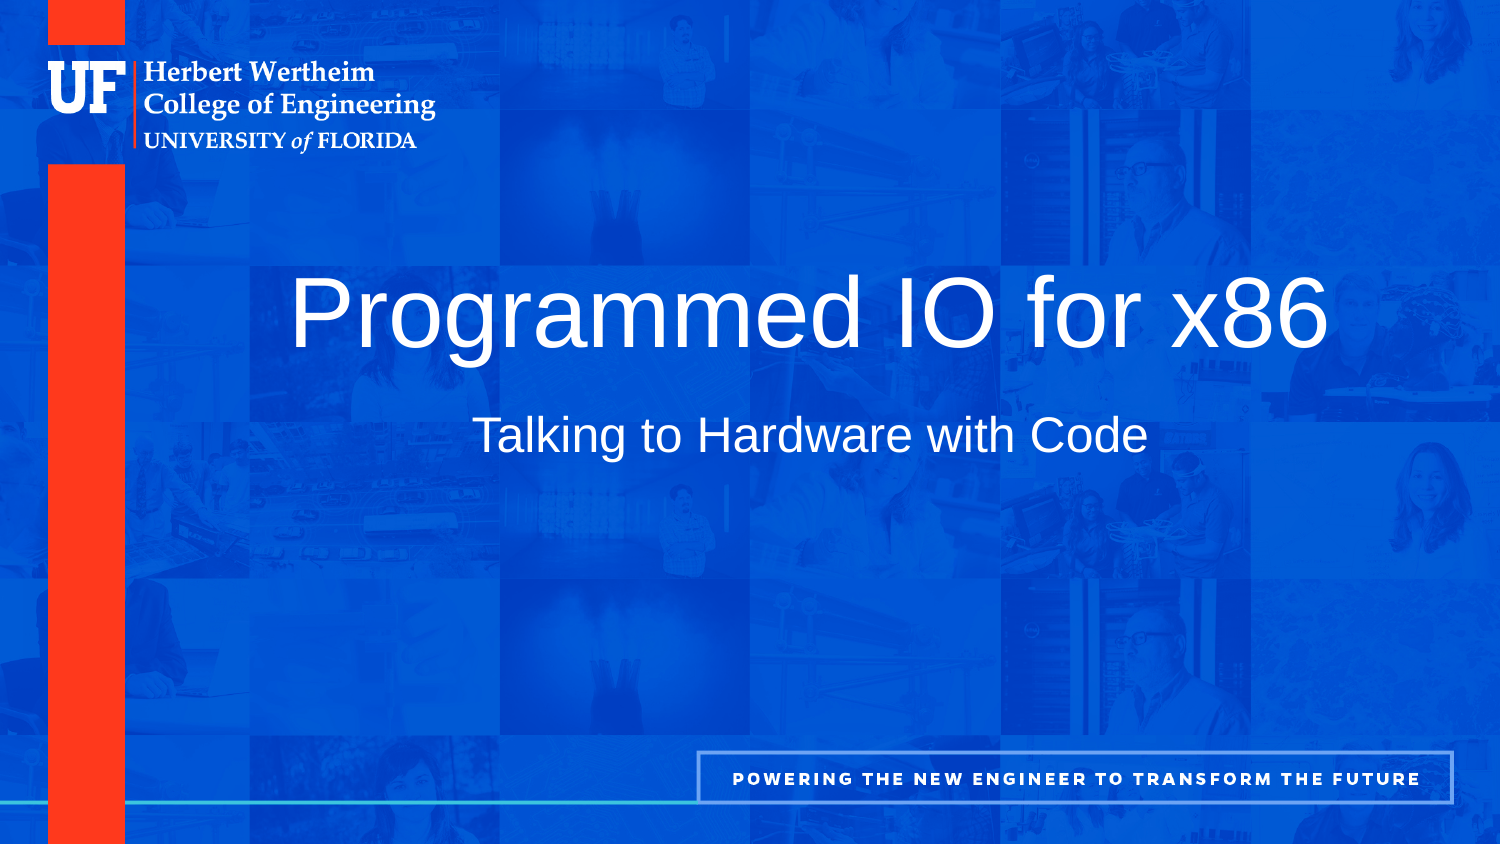

# Programmed IO for x86
Talking to Hardware with Code